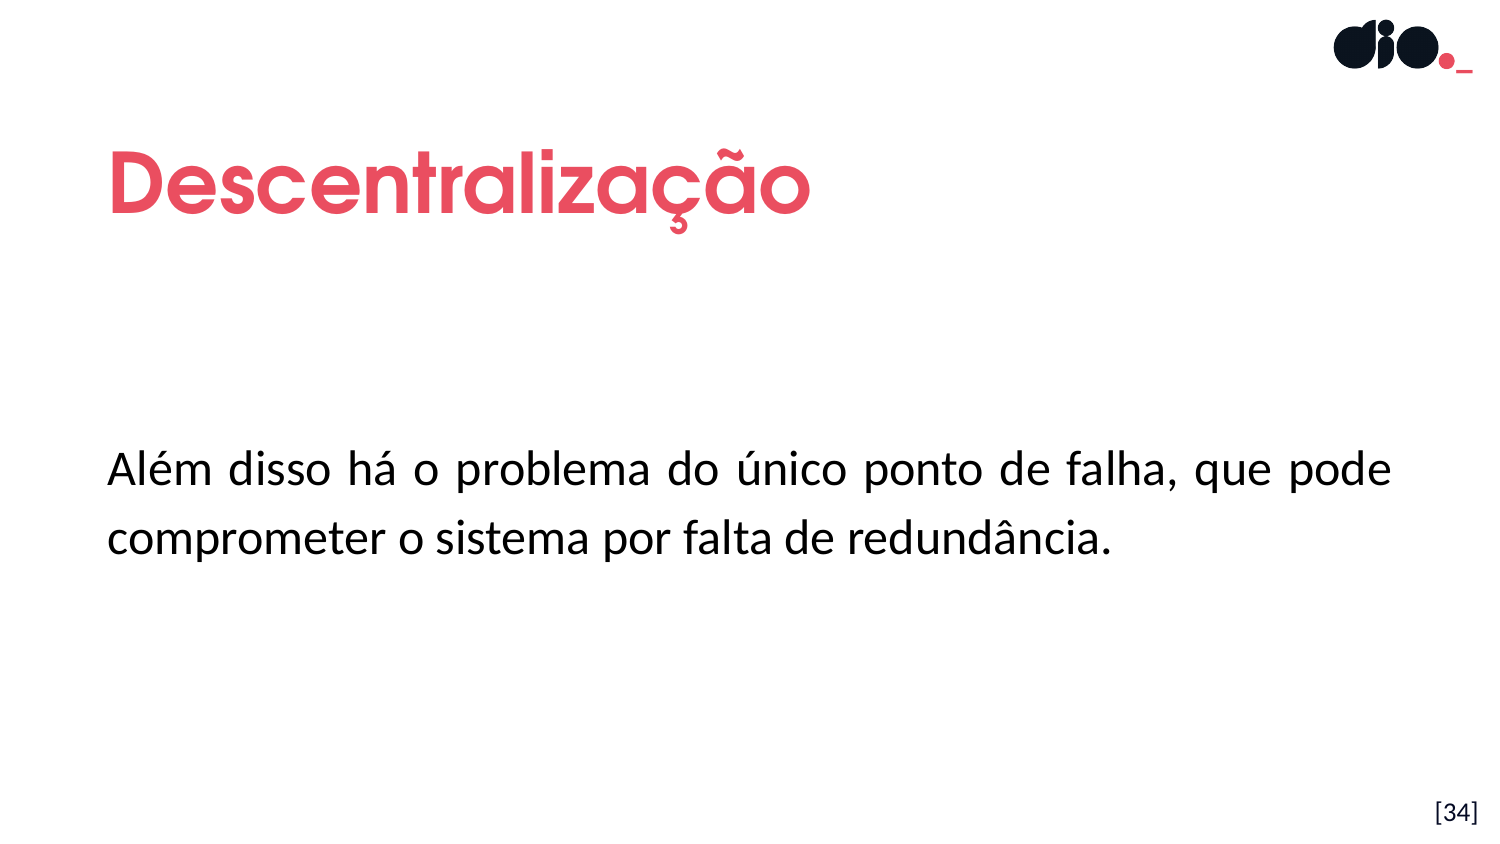

Descentralização
Além disso há o problema do único ponto de falha, que pode comprometer o sistema por falta de redundância.
[34]